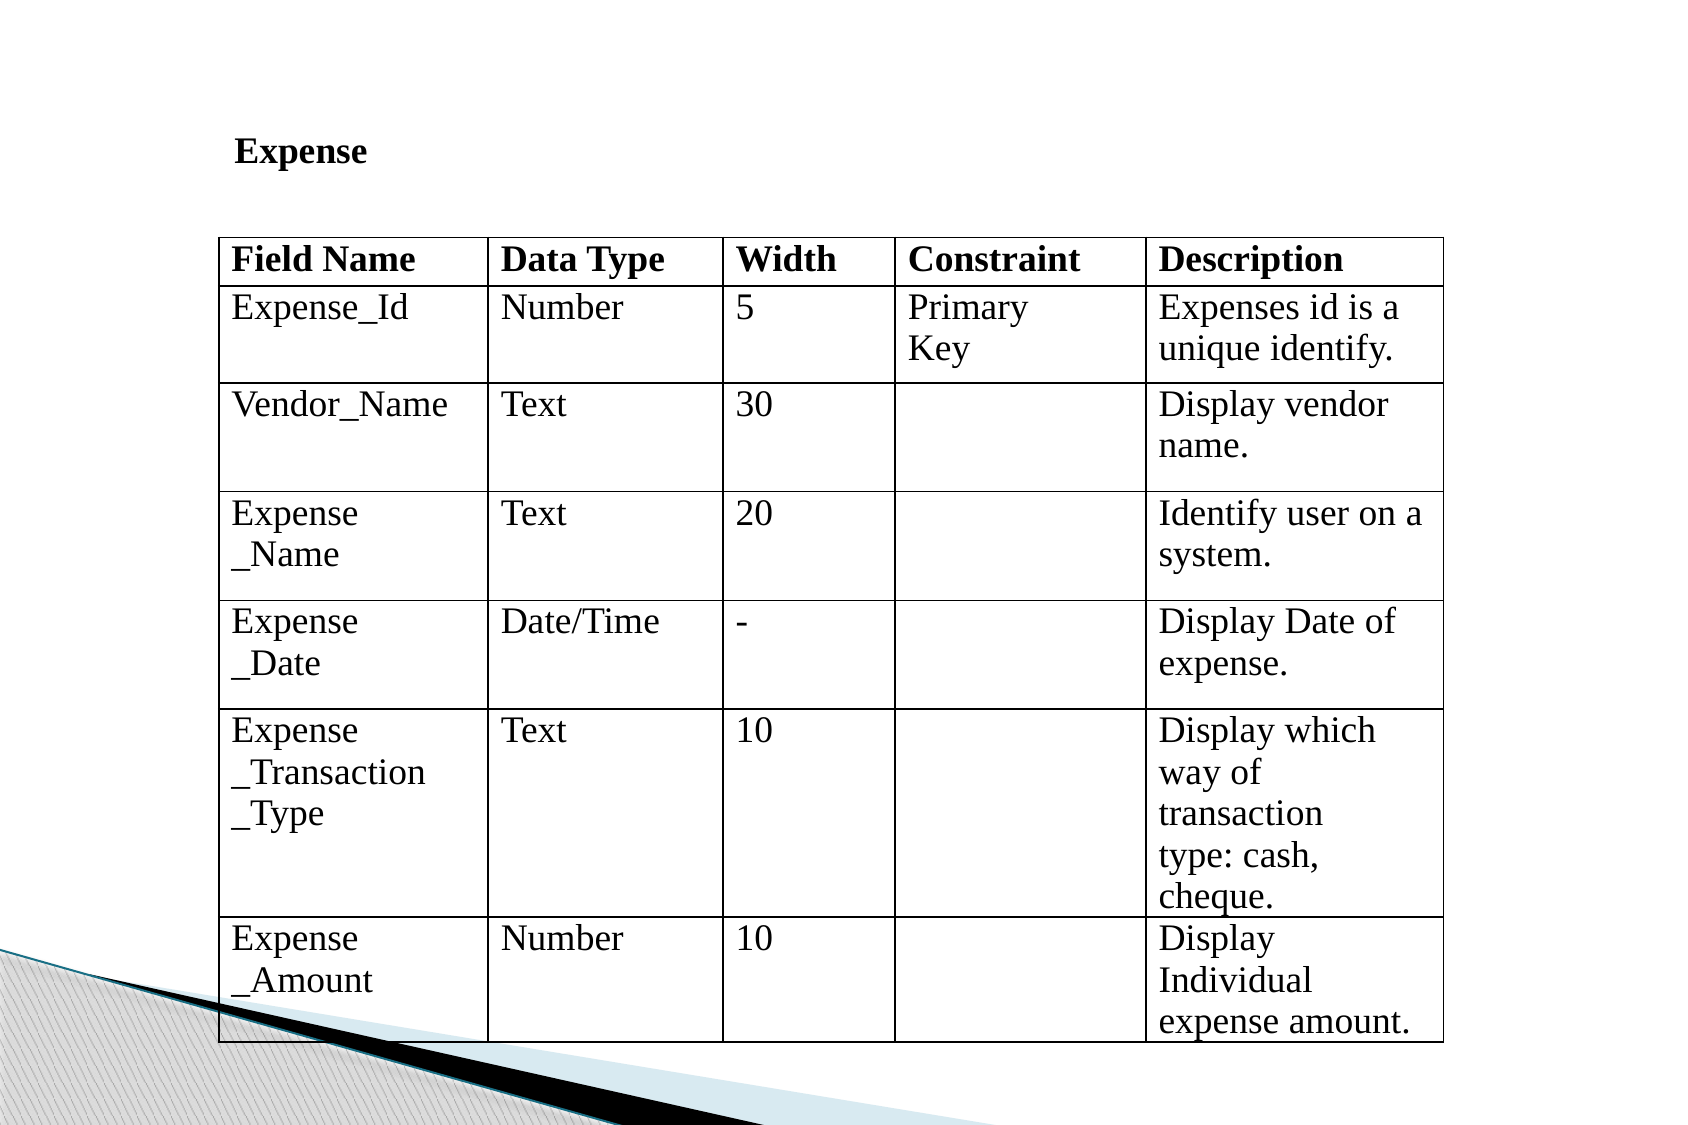

Expense
| Field Name | Data Type | Width | Constraint | Description |
| --- | --- | --- | --- | --- |
| Expense\_Id | Number | 5 | Primary Key | Expenses id is a unique identify. |
| Vendor\_Name | Text | 30 |  | Display vendor name. |
| Expense \_Name | Text | 20 |  | Identify user on a system. |
| Expense \_Date | Date/Time | - |  | Display Date of expense. |
| Expense \_Transaction \_Type | Text | 10 |  | Display which way of transaction type: cash, cheque. |
| Expense \_Amount | Number | 10 |  | Display Individual expense amount. |